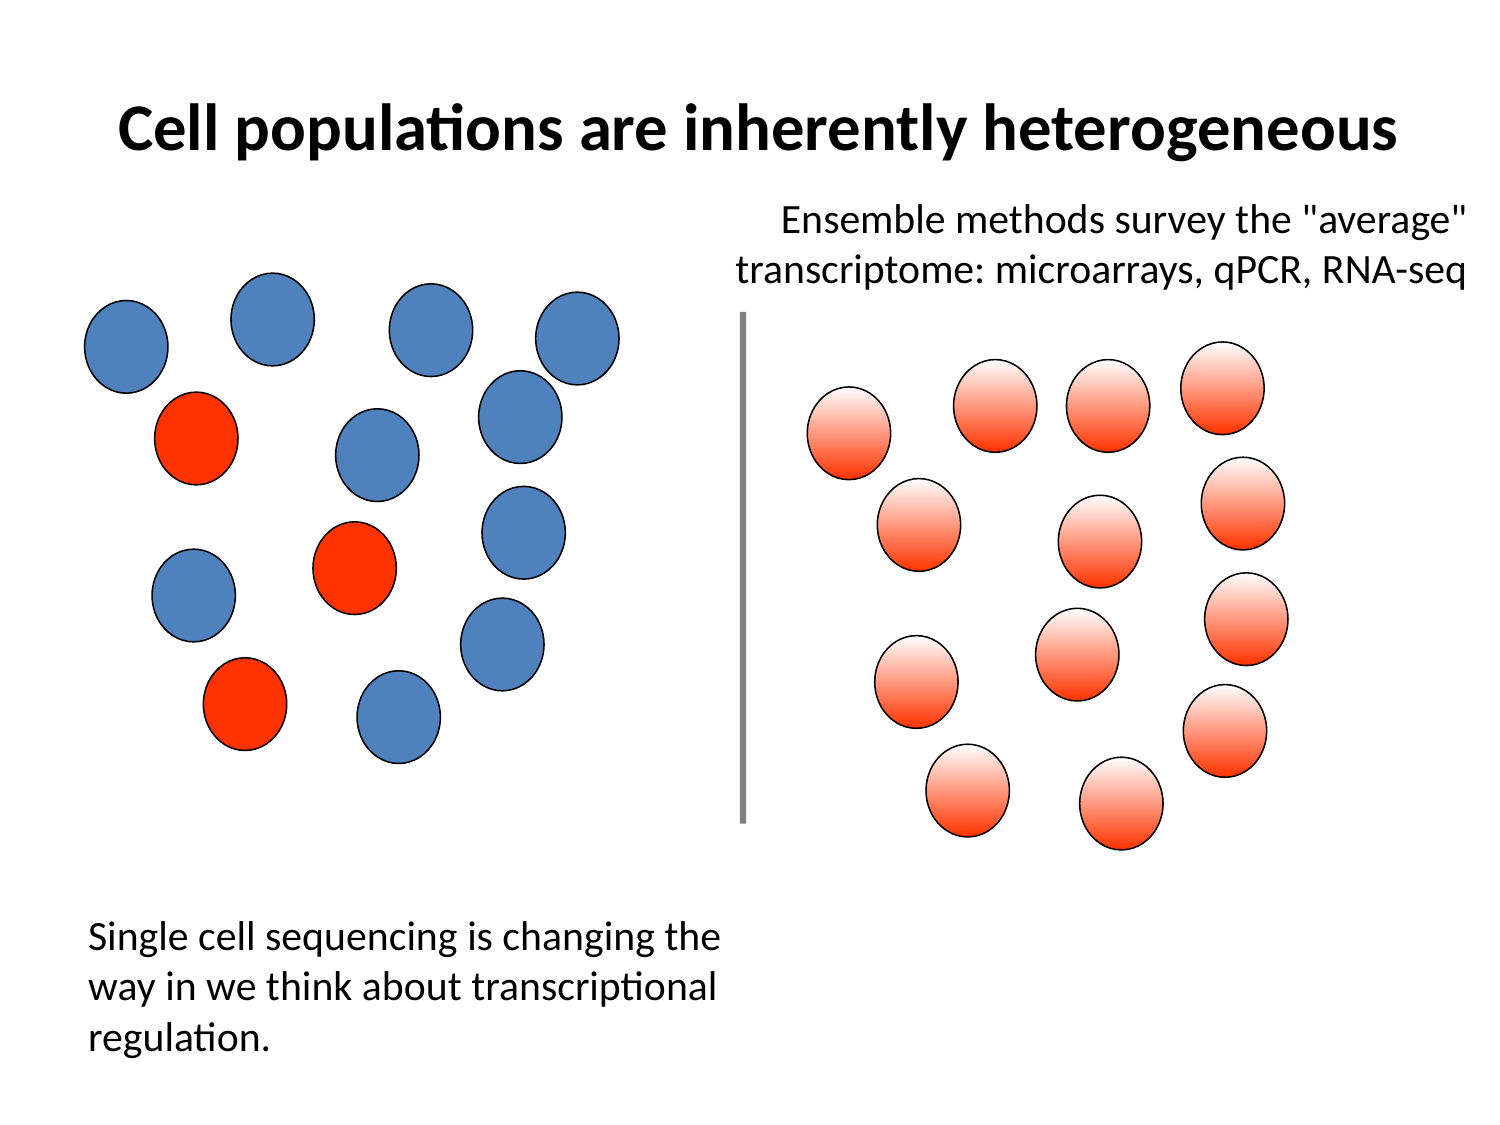

Cell populations are inherently heterogeneous
Ensemble methods survey the "average" transcriptome: microarrays, qPCR, RNA-seq

Single cell sequencing is changing the way in we think about transcriptional regulation.